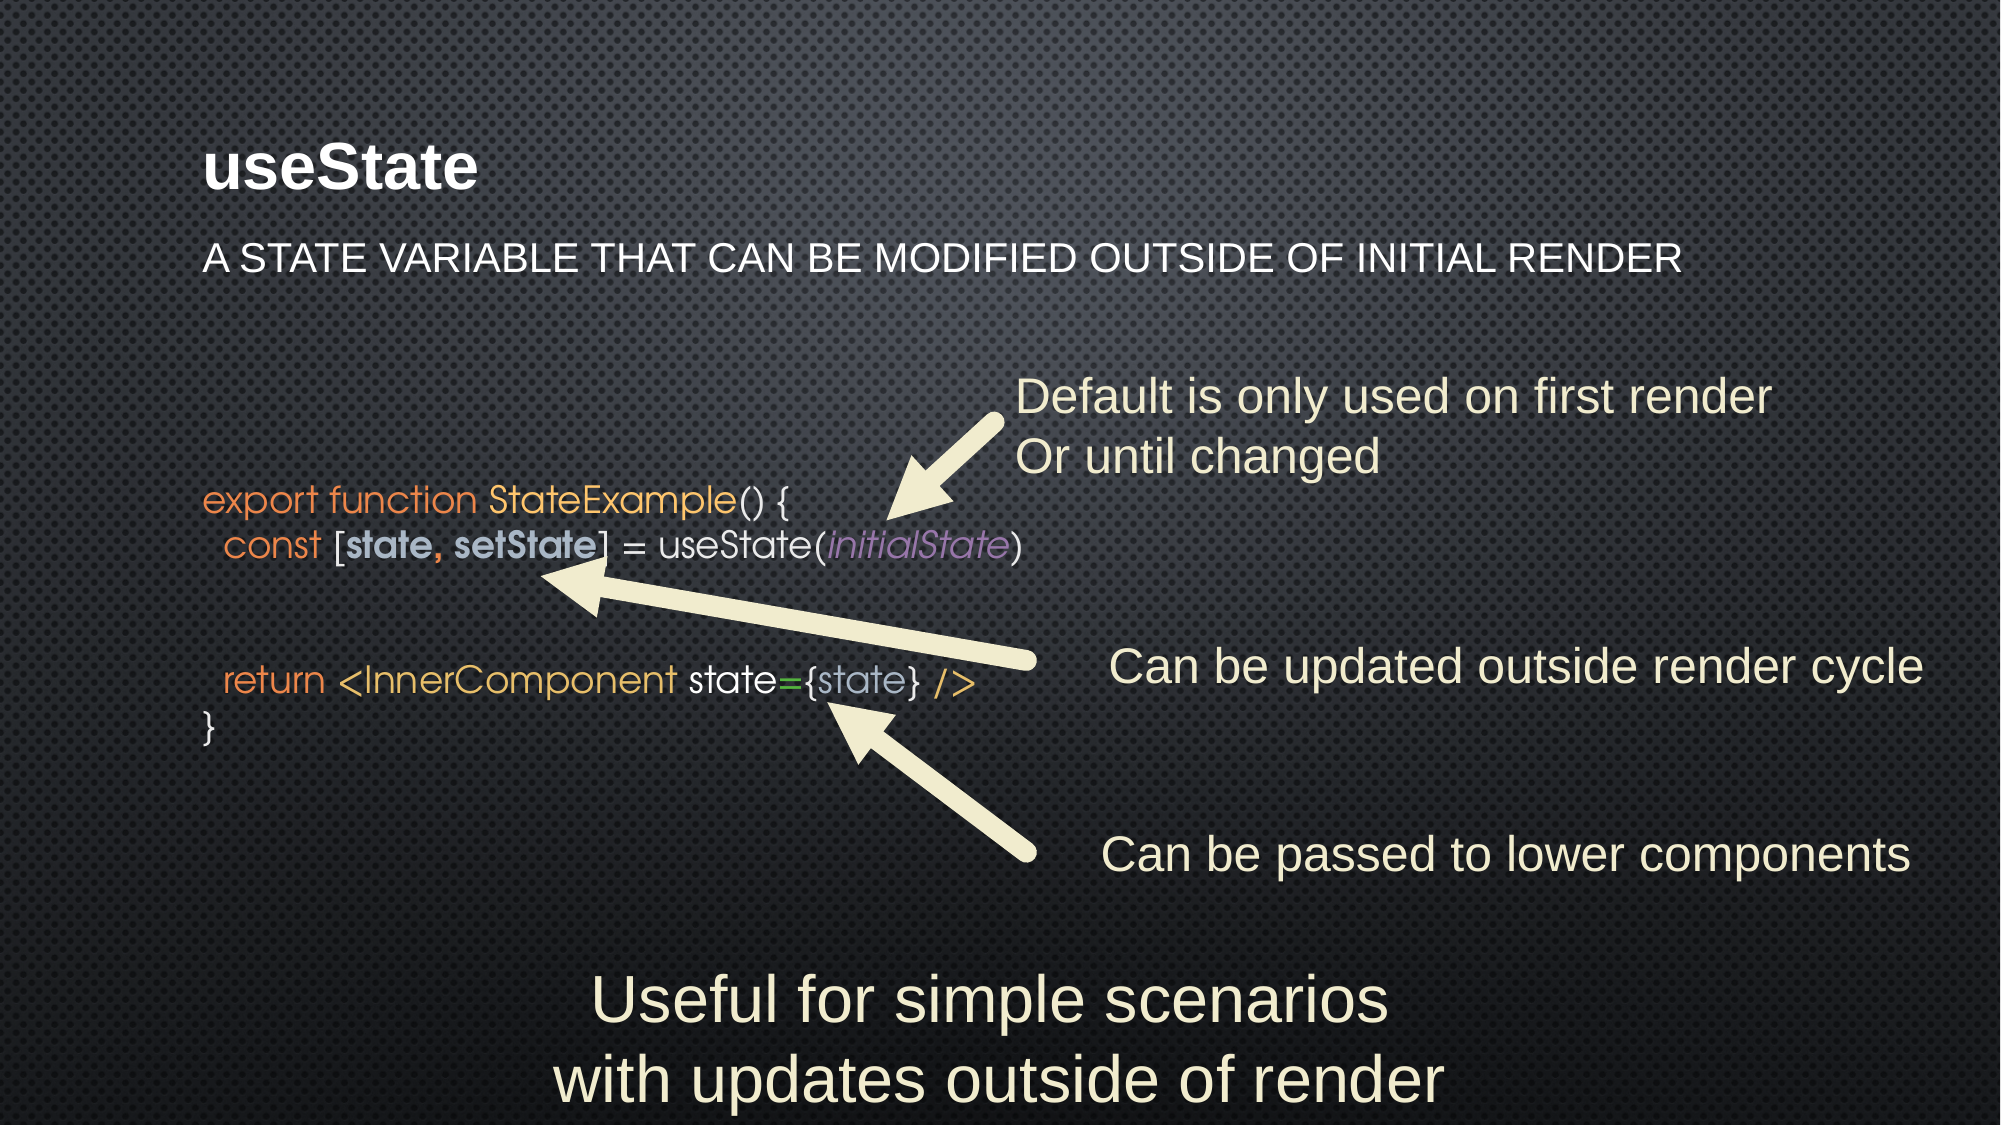

# useState
A state variable that can be modified outside of initial render
Default is only used on first render
Or until changed
export function StateExample() {
  const [state, setState] = useState(initialState)
  return <InnerComponent state={state} />
}
Can be updated outside render cycle
Can be passed to lower components
Useful for simple scenarios
with updates outside of render